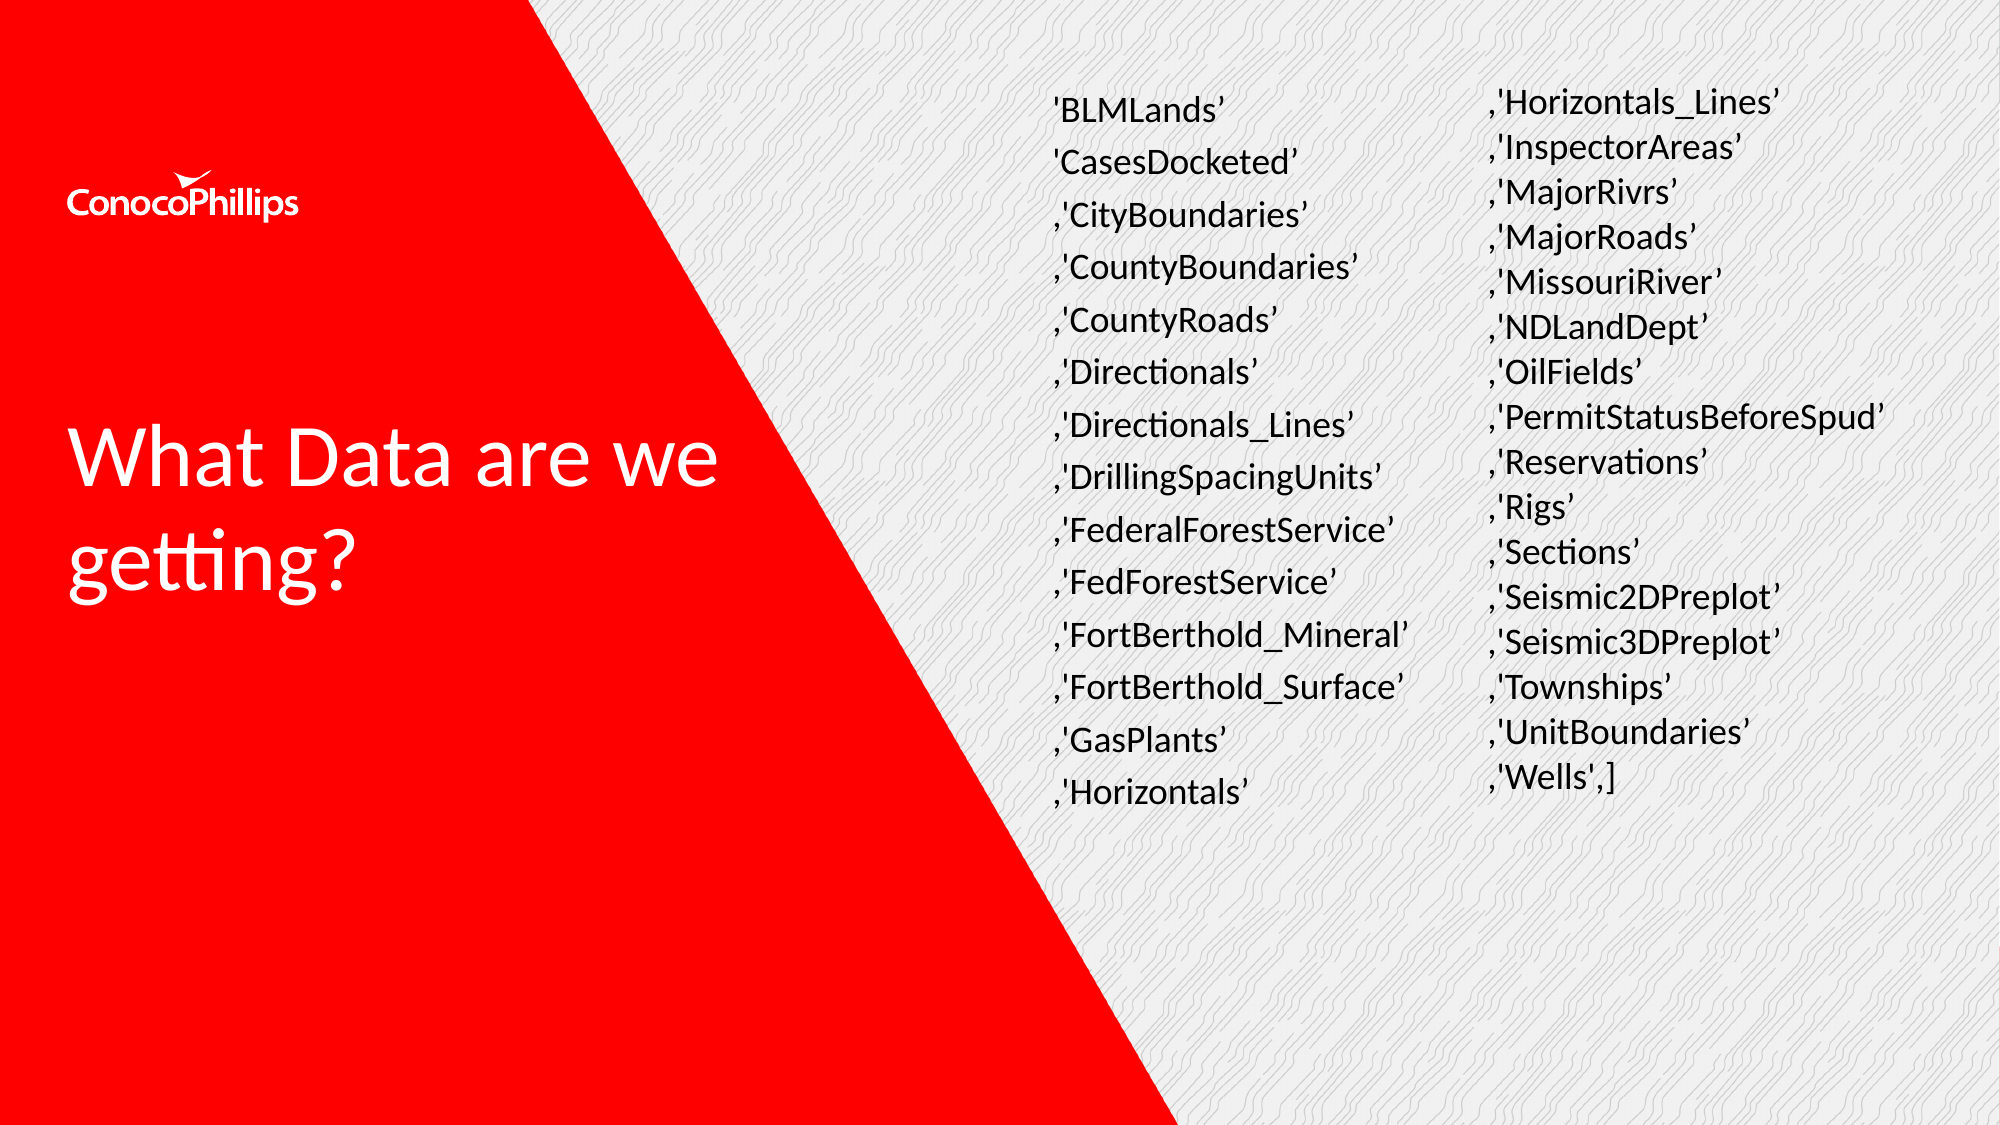

,'Horizontals_Lines’
,'InspectorAreas’
,'MajorRivrs’
,'MajorRoads’
,'MissouriRiver’
,'NDLandDept’
,'OilFields’
,'PermitStatusBeforeSpud’
,'Reservations’
,'Rigs’
,'Sections’
,'Seismic2DPreplot’
,'Seismic3DPreplot’
,'Townships’
,'UnitBoundaries’
,'Wells',]
'BLMLands’
'CasesDocketed’
,'CityBoundaries’
,'CountyBoundaries’
,'CountyRoads’
,'Directionals’
,'Directionals_Lines’
,'DrillingSpacingUnits’
,'FederalForestService’
,'FedForestService’
,'FortBerthold_Mineral’
,'FortBerthold_Surface’
,'GasPlants’
,'Horizontals’
# What Data are we getting?